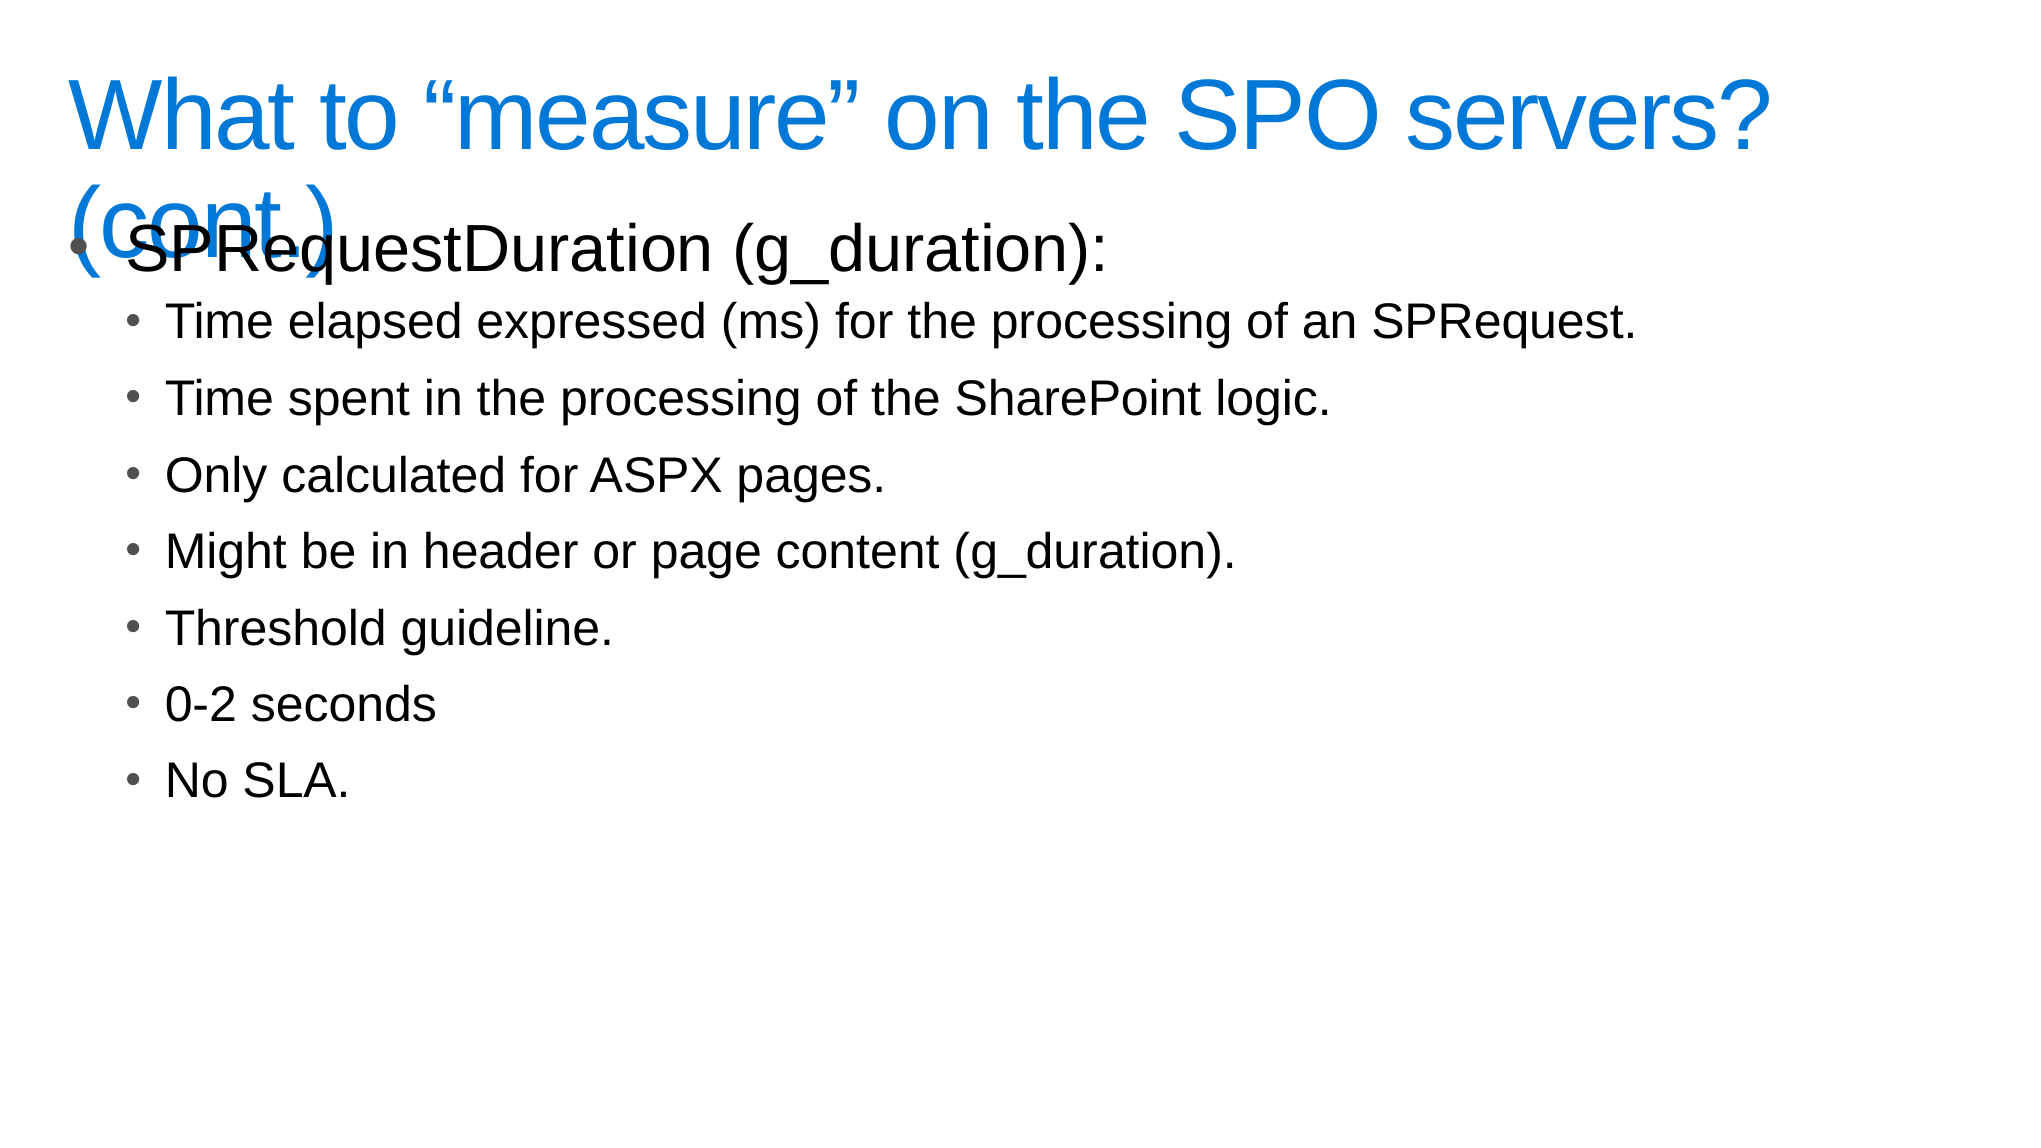

# What to “measure” on the SPO servers? (cont.)
SPRequestDuration (g_duration):
Time elapsed expressed (ms) for the processing of an SPRequest.
Time spent in the processing of the SharePoint logic.
Only calculated for ASPX pages.
Might be in header or page content (g_duration).
Threshold guideline.
0-2 seconds
No SLA.